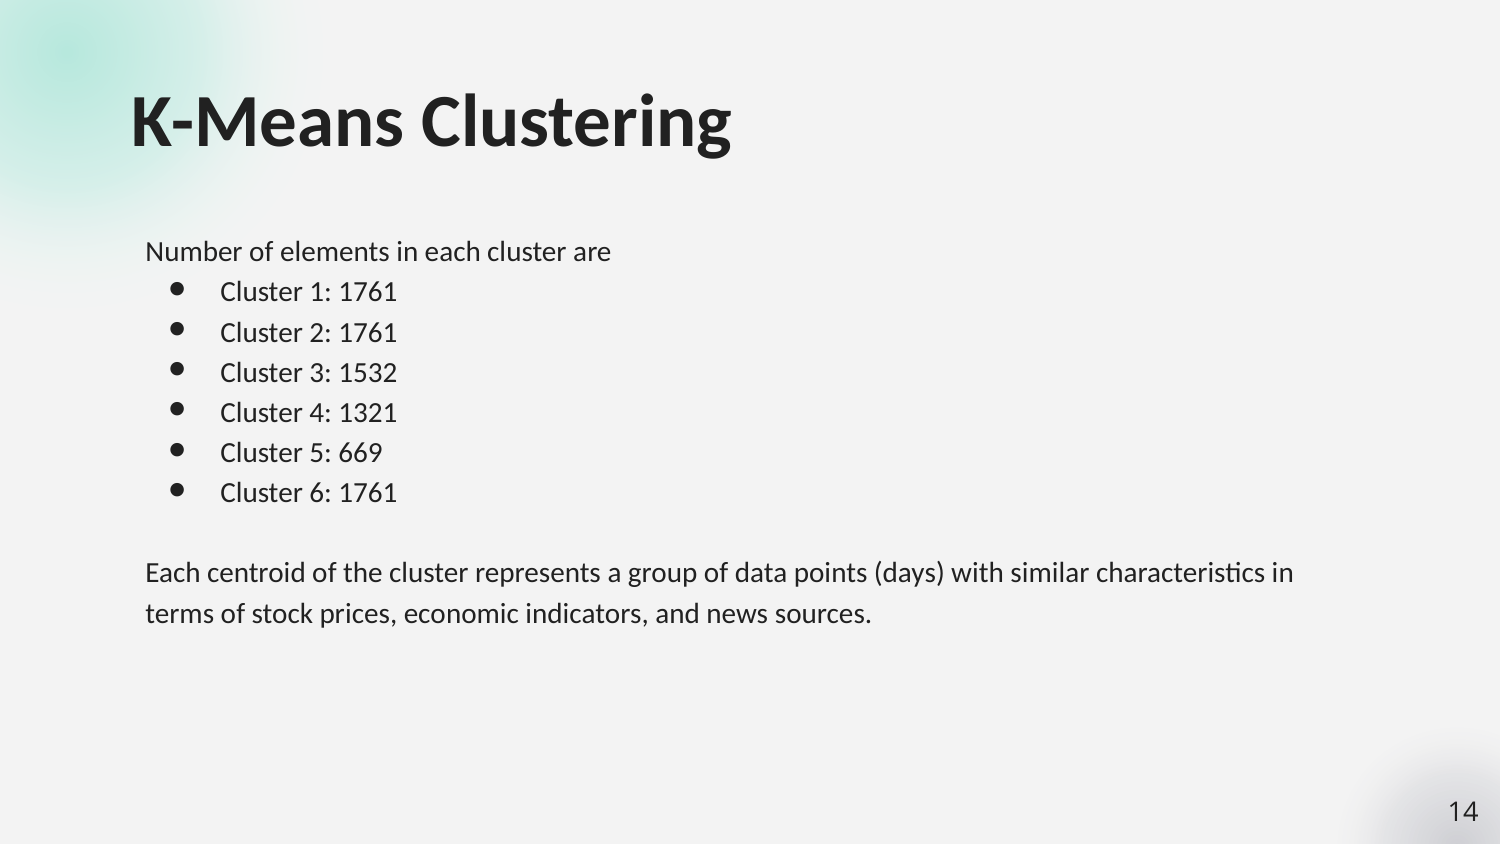

# K-Means Clustering
Number of elements in each cluster are
Cluster 1: 1761
Cluster 2: 1761
Cluster 3: 1532
Cluster 4: 1321
Cluster 5: 669
Cluster 6: 1761

Each centroid of the cluster represents a group of data points (days) with similar characteristics in terms of stock prices, economic indicators, and news sources.

14